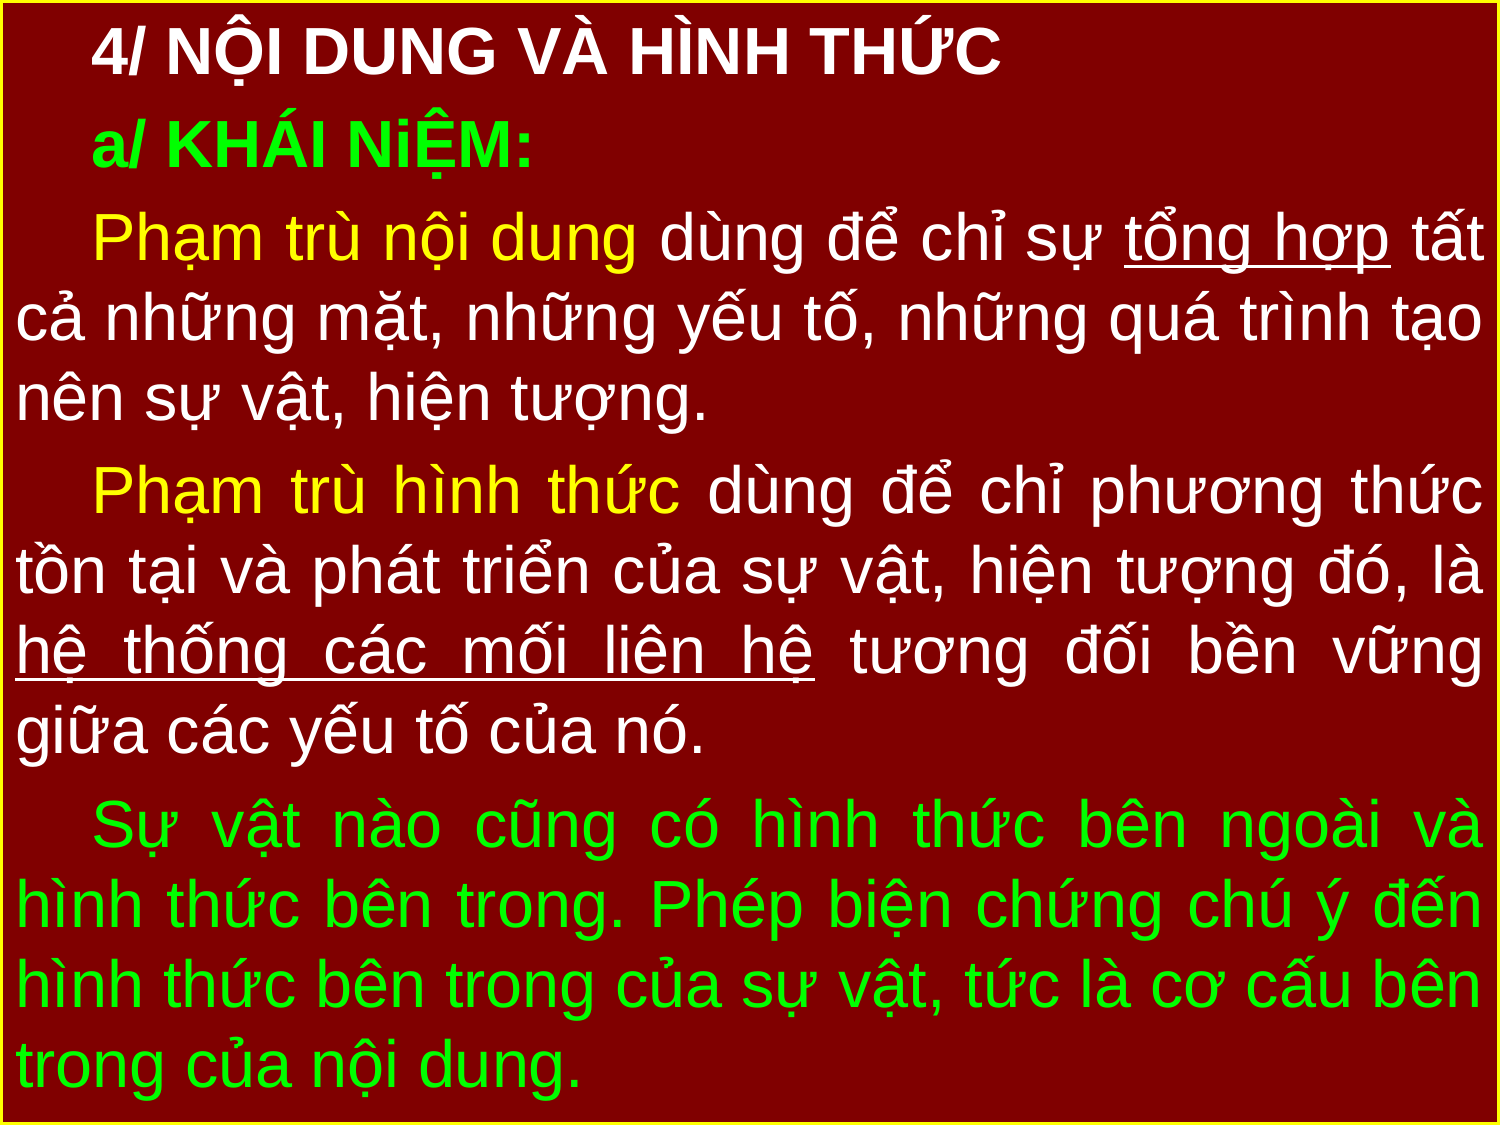

4/ NỘI DUNG VÀ HÌNH THỨC
a/ KHÁI NiỆM:
Phạm trù nội dung dùng để chỉ sự tổng hợp tất cả những mặt, những yếu tố, những quá trình tạo nên sự vật, hiện tượng.
Phạm trù hình thức dùng để chỉ phương thức tồn tại và phát triển của sự vật, hiện tượng đó, là hệ thống các mối liên hệ tương đối bền vững giữa các yếu tố của nó.
Sự vật nào cũng có hình thức bên ngoài và hình thức bên trong. Phép biện chứng chú ý đến hình thức bên trong của sự vật, tức là cơ cấu bên trong của nội dung.